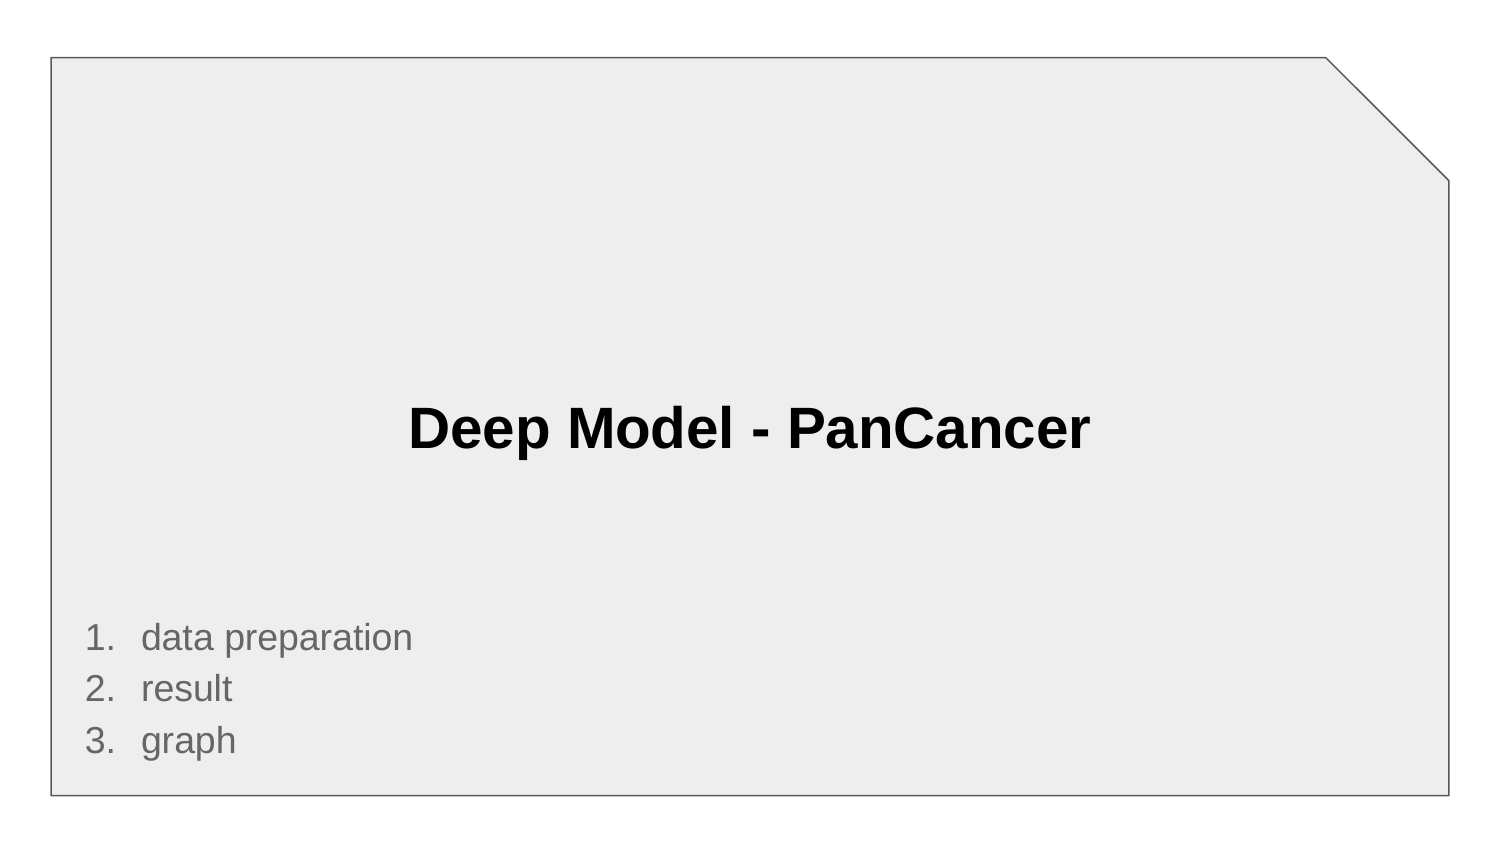

# Deep Model - PanCancer

Deep Model - PanCancer

data preparation
result
graph